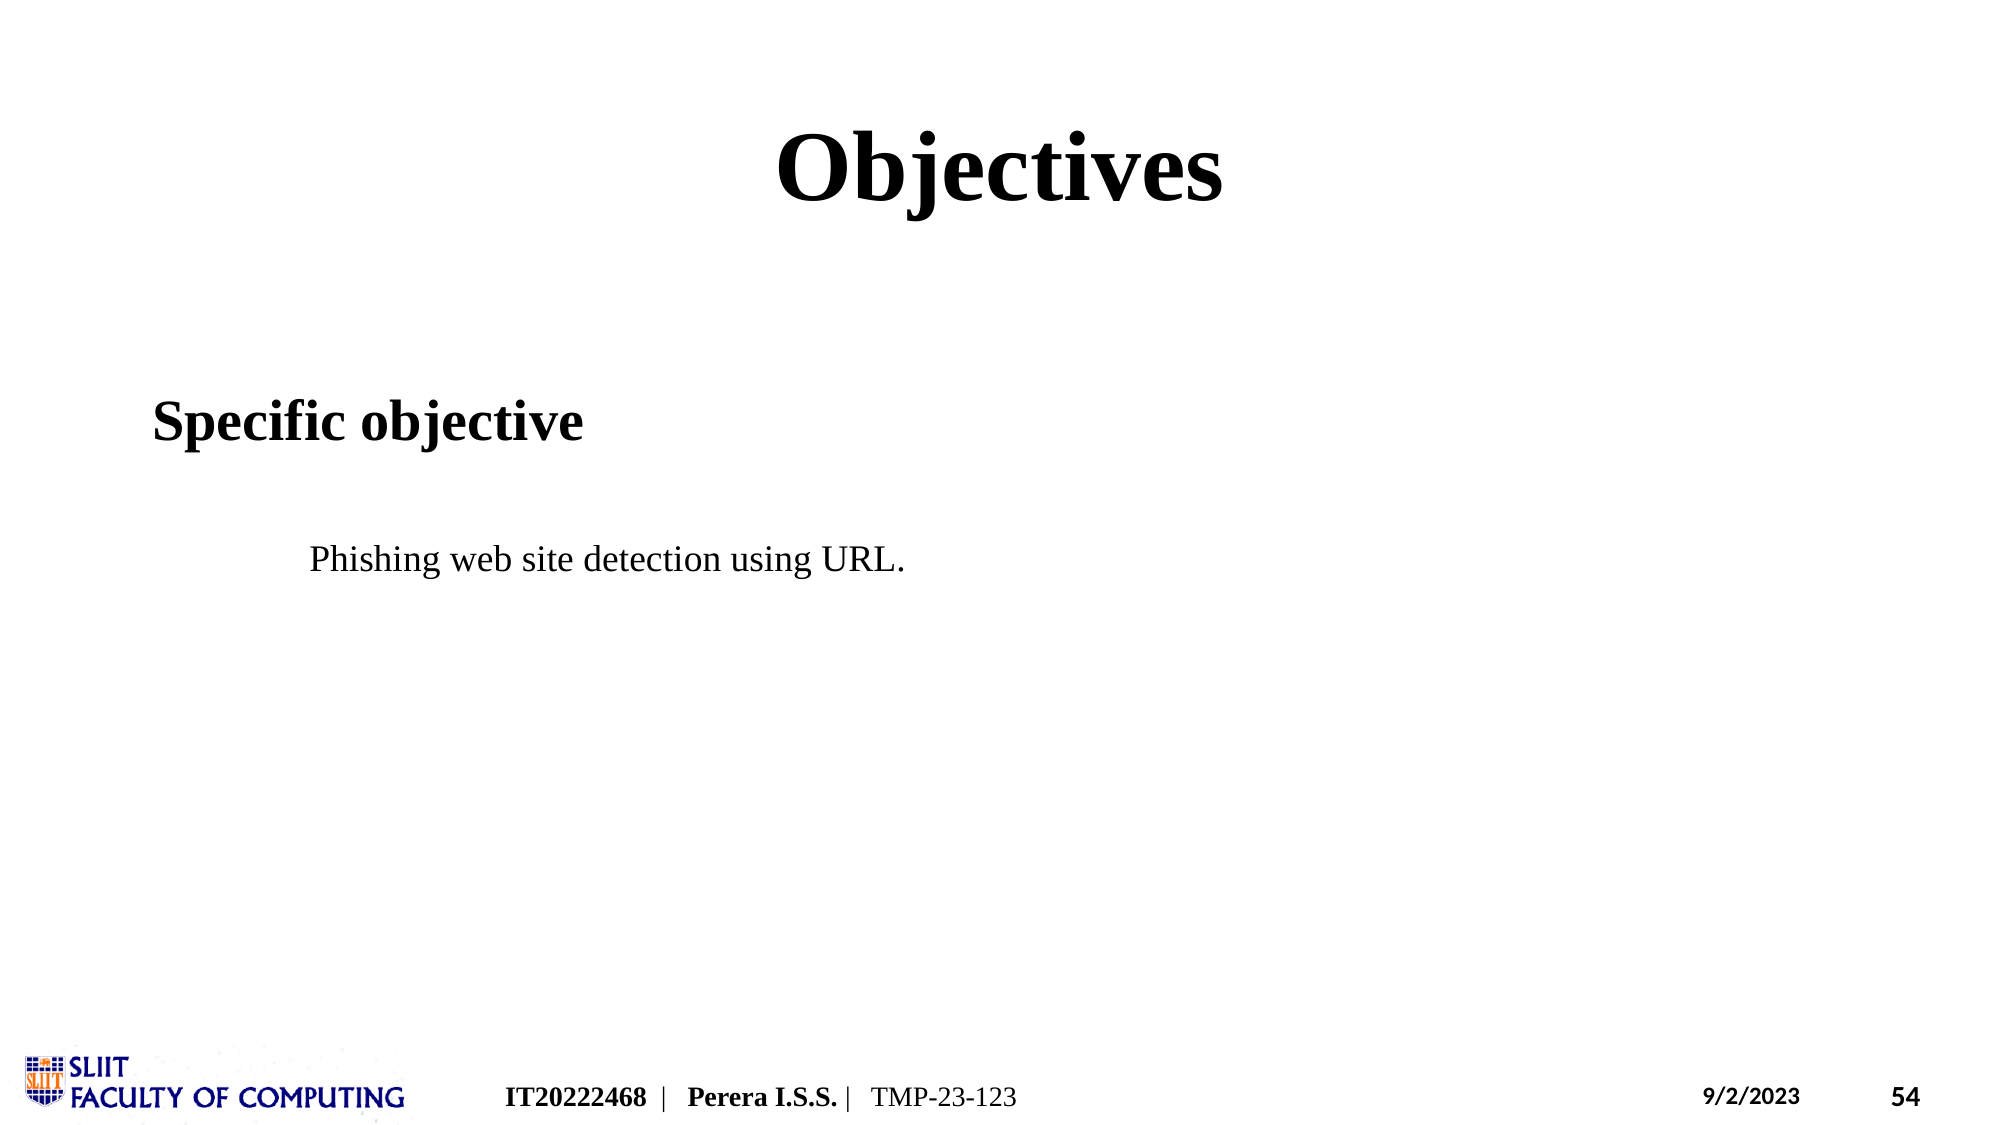

# Objectives
Specific objective
Phishing web site detection using URL.
IT20222468  |   Perera I.S.S. |   TMP-23-123